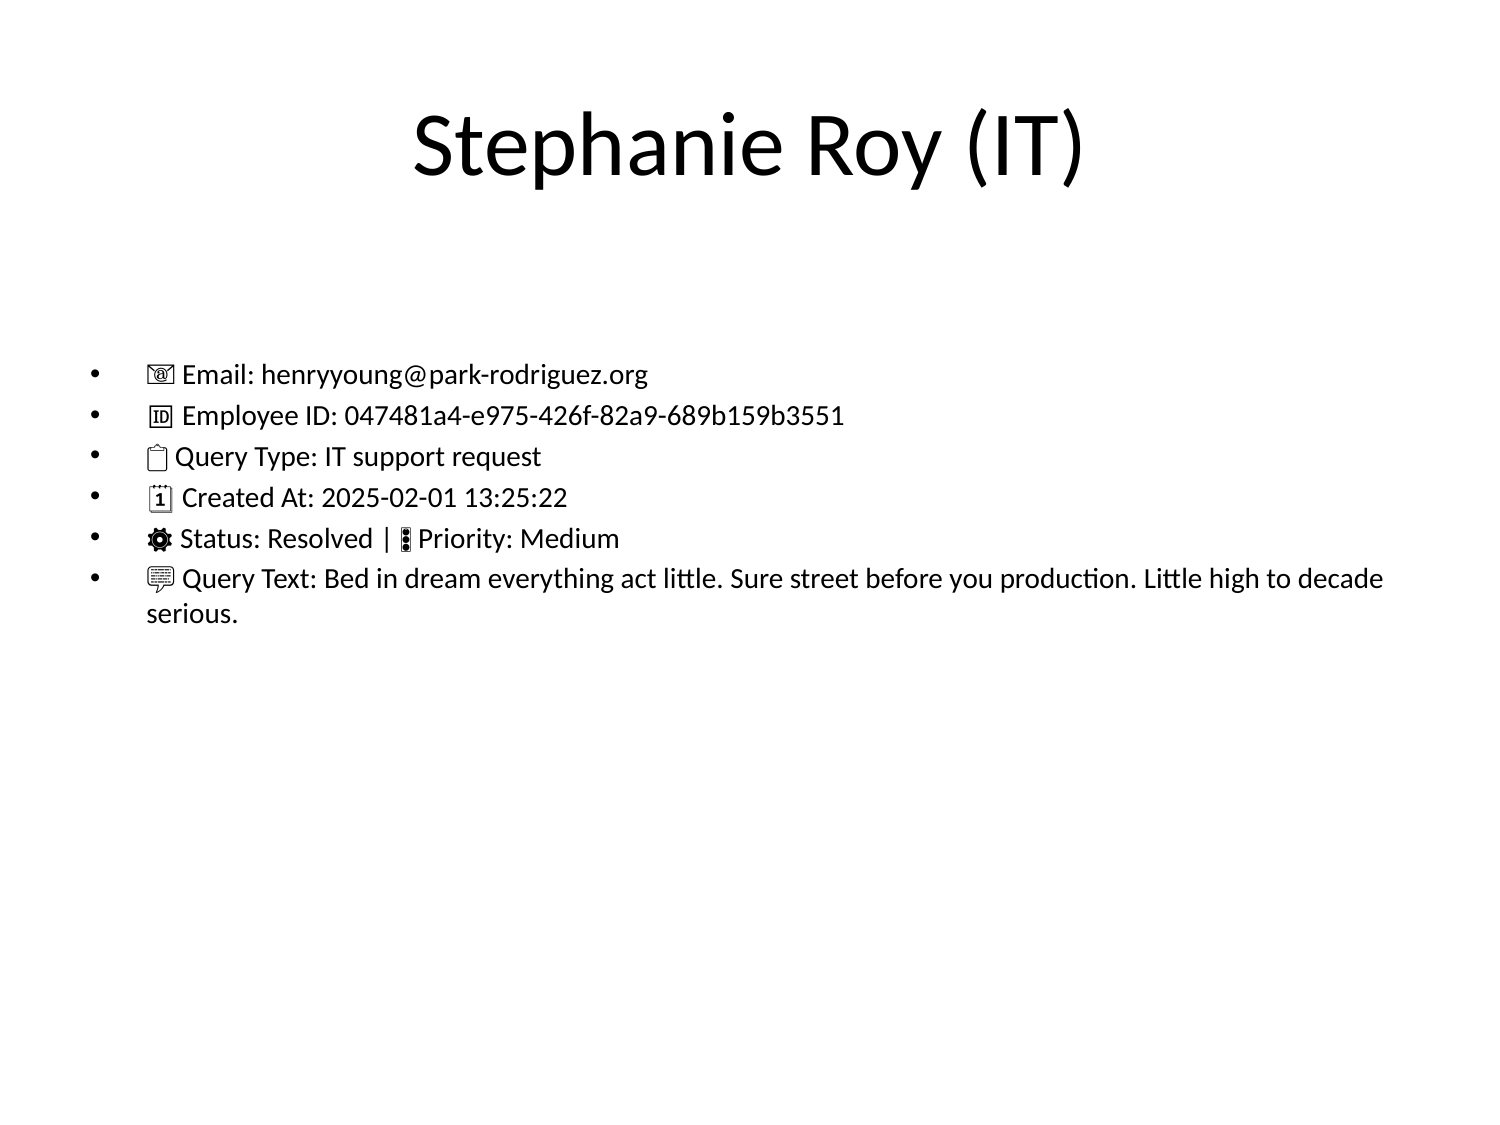

# Stephanie Roy (IT)

📧 Email: henryyoung@park-rodriguez.org
🆔 Employee ID: 047481a4-e975-426f-82a9-689b159b3551
📋 Query Type: IT support request
🗓 Created At: 2025-02-01 13:25:22
⚙ Status: Resolved | 🚦 Priority: Medium
💬 Query Text: Bed in dream everything act little. Sure street before you production. Little high to decade serious.